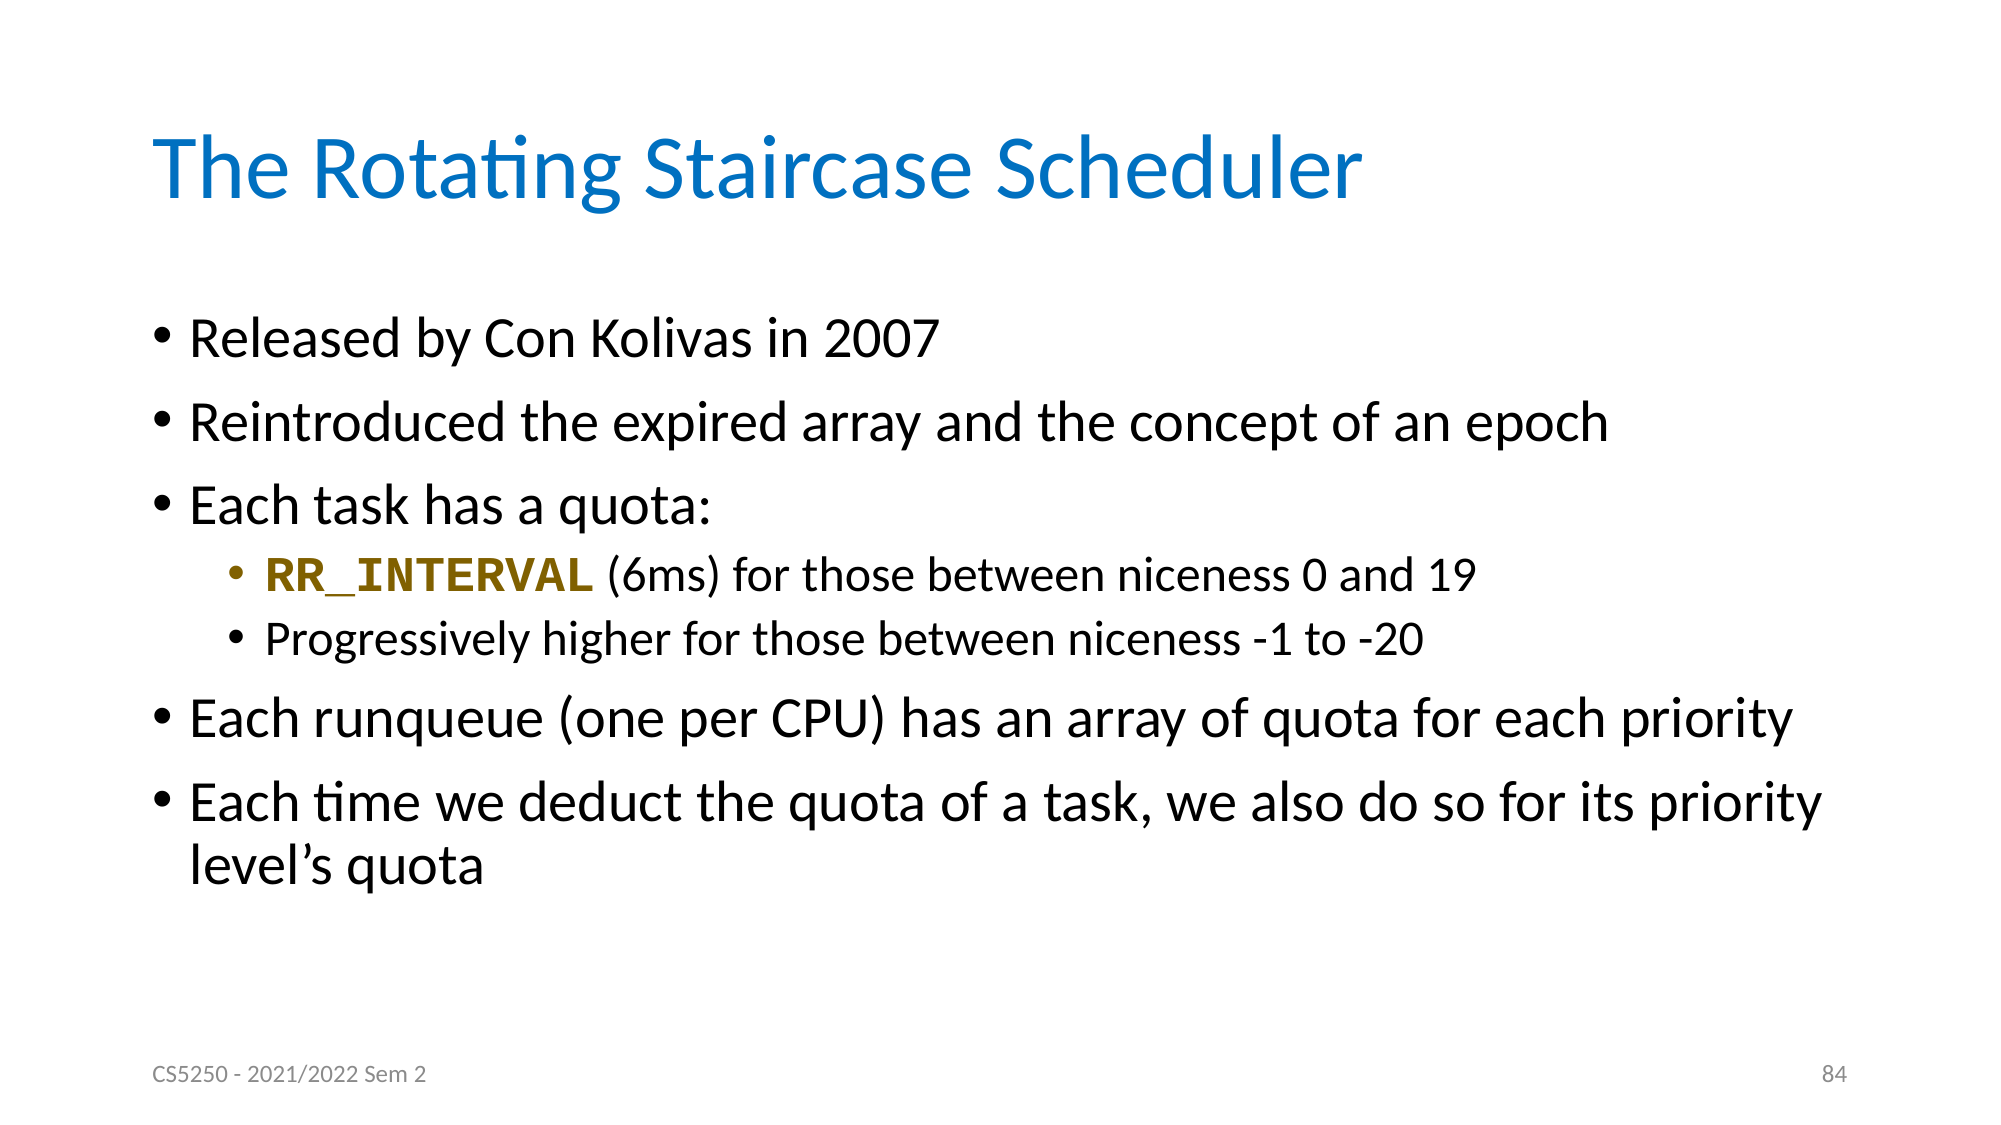

# The Rotating Staircase Scheduler
Released by Con Kolivas in 2007
Reintroduced the expired array and the concept of an epoch
Each task has a quota:
RR_INTERVAL (6ms) for those between niceness 0 and 19
Progressively higher for those between niceness -1 to -20
Each runqueue (one per CPU) has an array of quota for each priority
Each time we deduct the quota of a task, we also do so for its priority level’s quota

CS5250 - 2021/2022 Sem 2
84